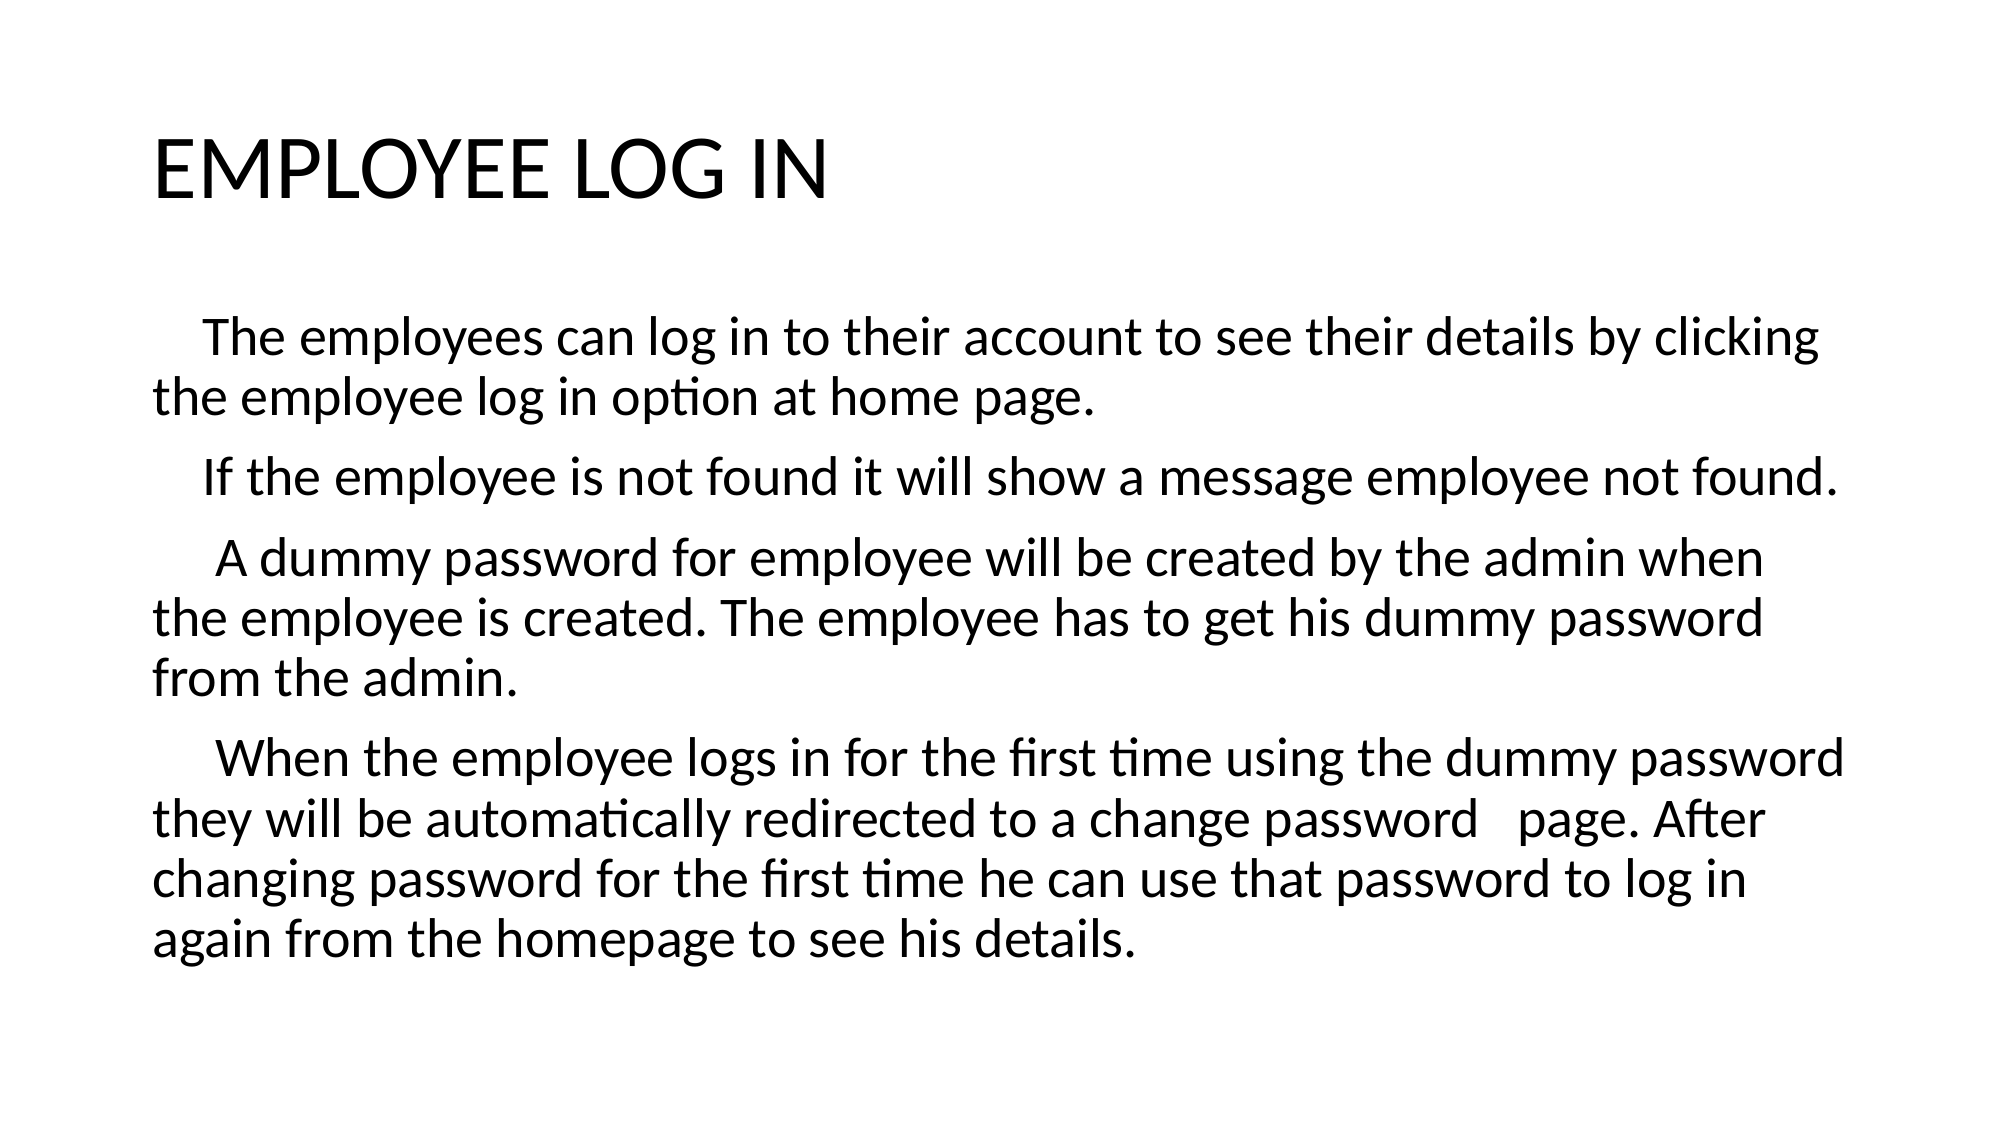

# EMPLOYEE LOG IN
    The employees can log in to their account to see their details by clicking the employee log in option at home page.
    If the employee is not found it will show a message employee not found.
     A dummy password for employee will be created by the admin when the employee is created. The employee has to get his dummy password from the admin.
     When the employee logs in for the first time using the dummy password they will be automatically redirected to a change password   page. After changing password for the first time he can use that password to log in again from the homepage to see his details.